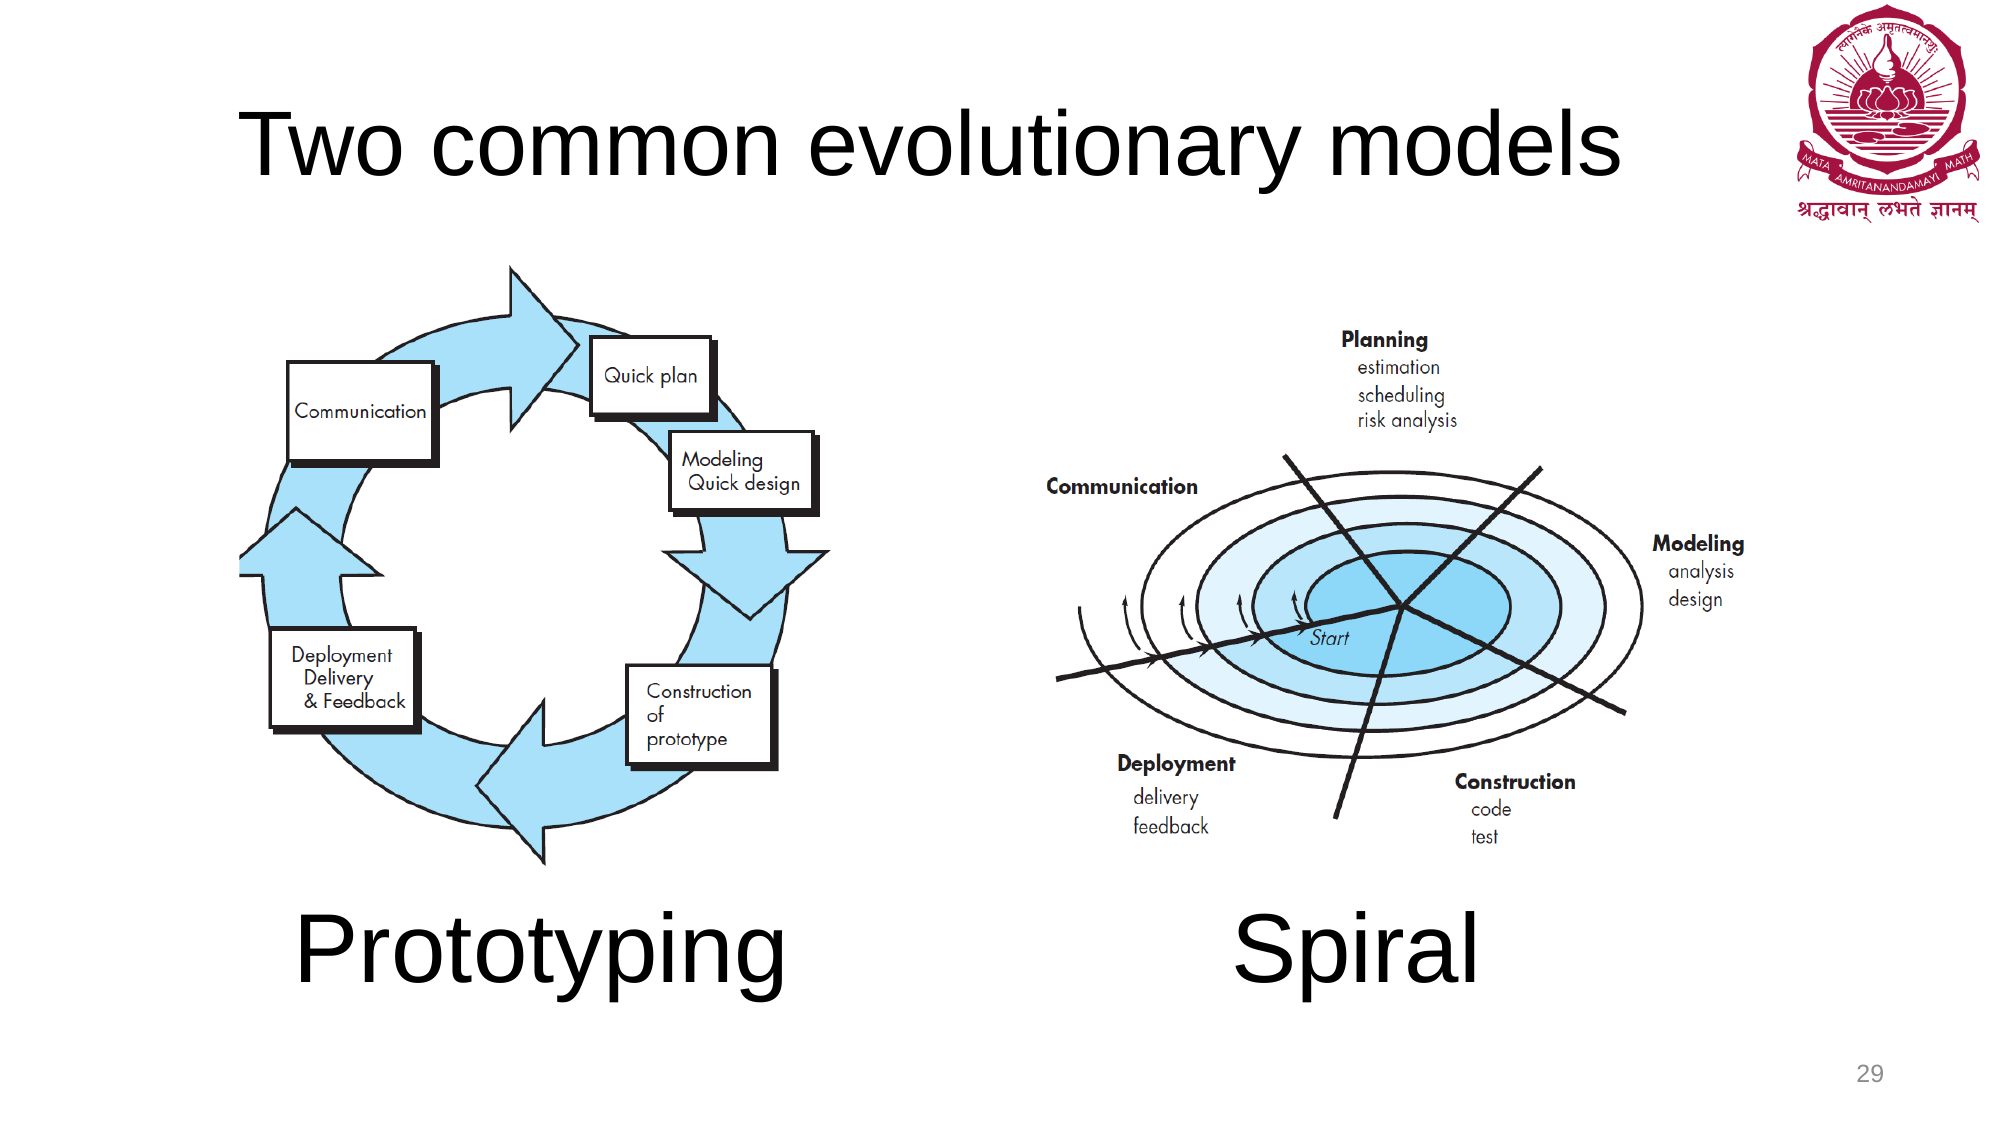

# Two common evolutionary models

Prototyping
Spiral
29